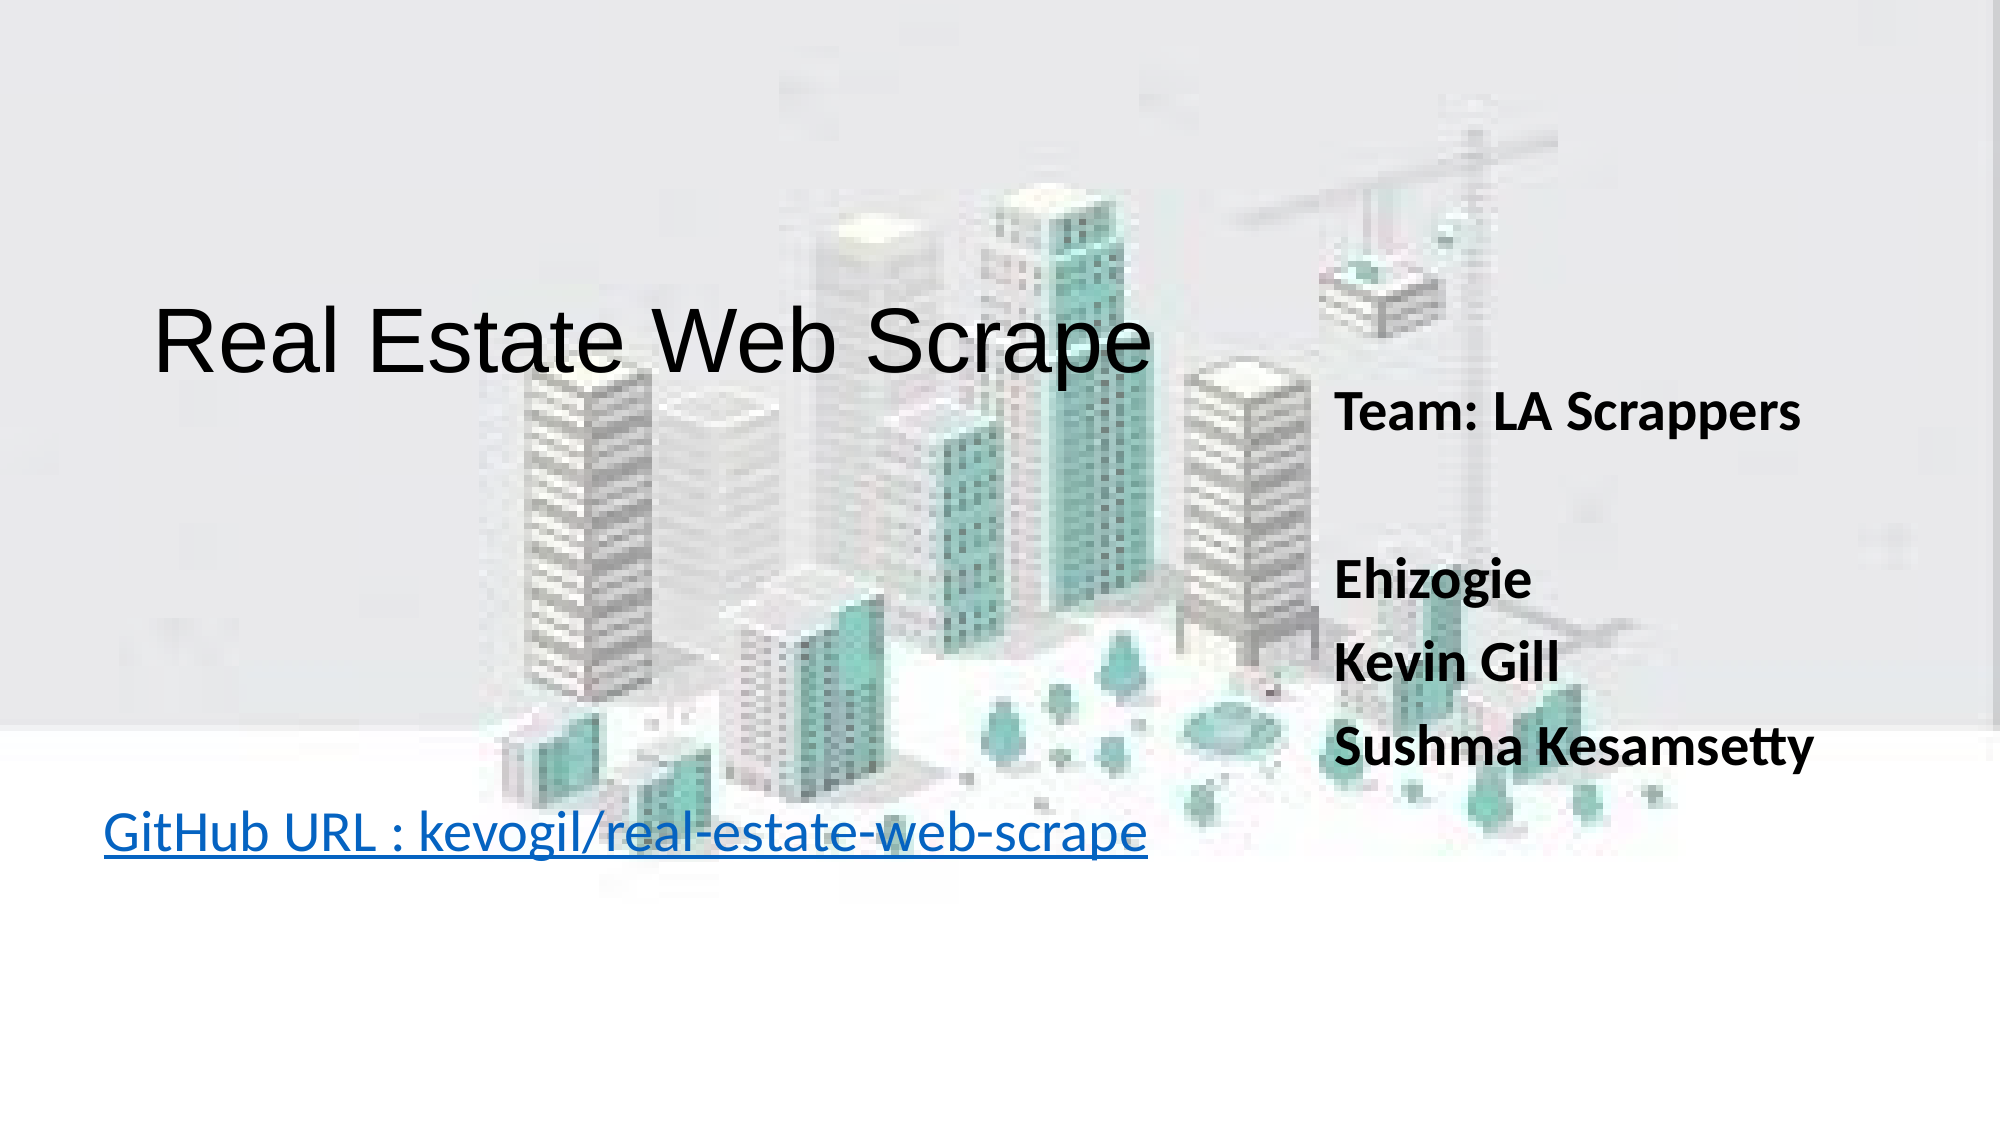

# Real Estate Web Scrape
Team: LA Scrappers

Ehizogie
Kevin Gill
Sushma Kesamsetty
GitHub URL : kevogil/real-estate-web-scrape